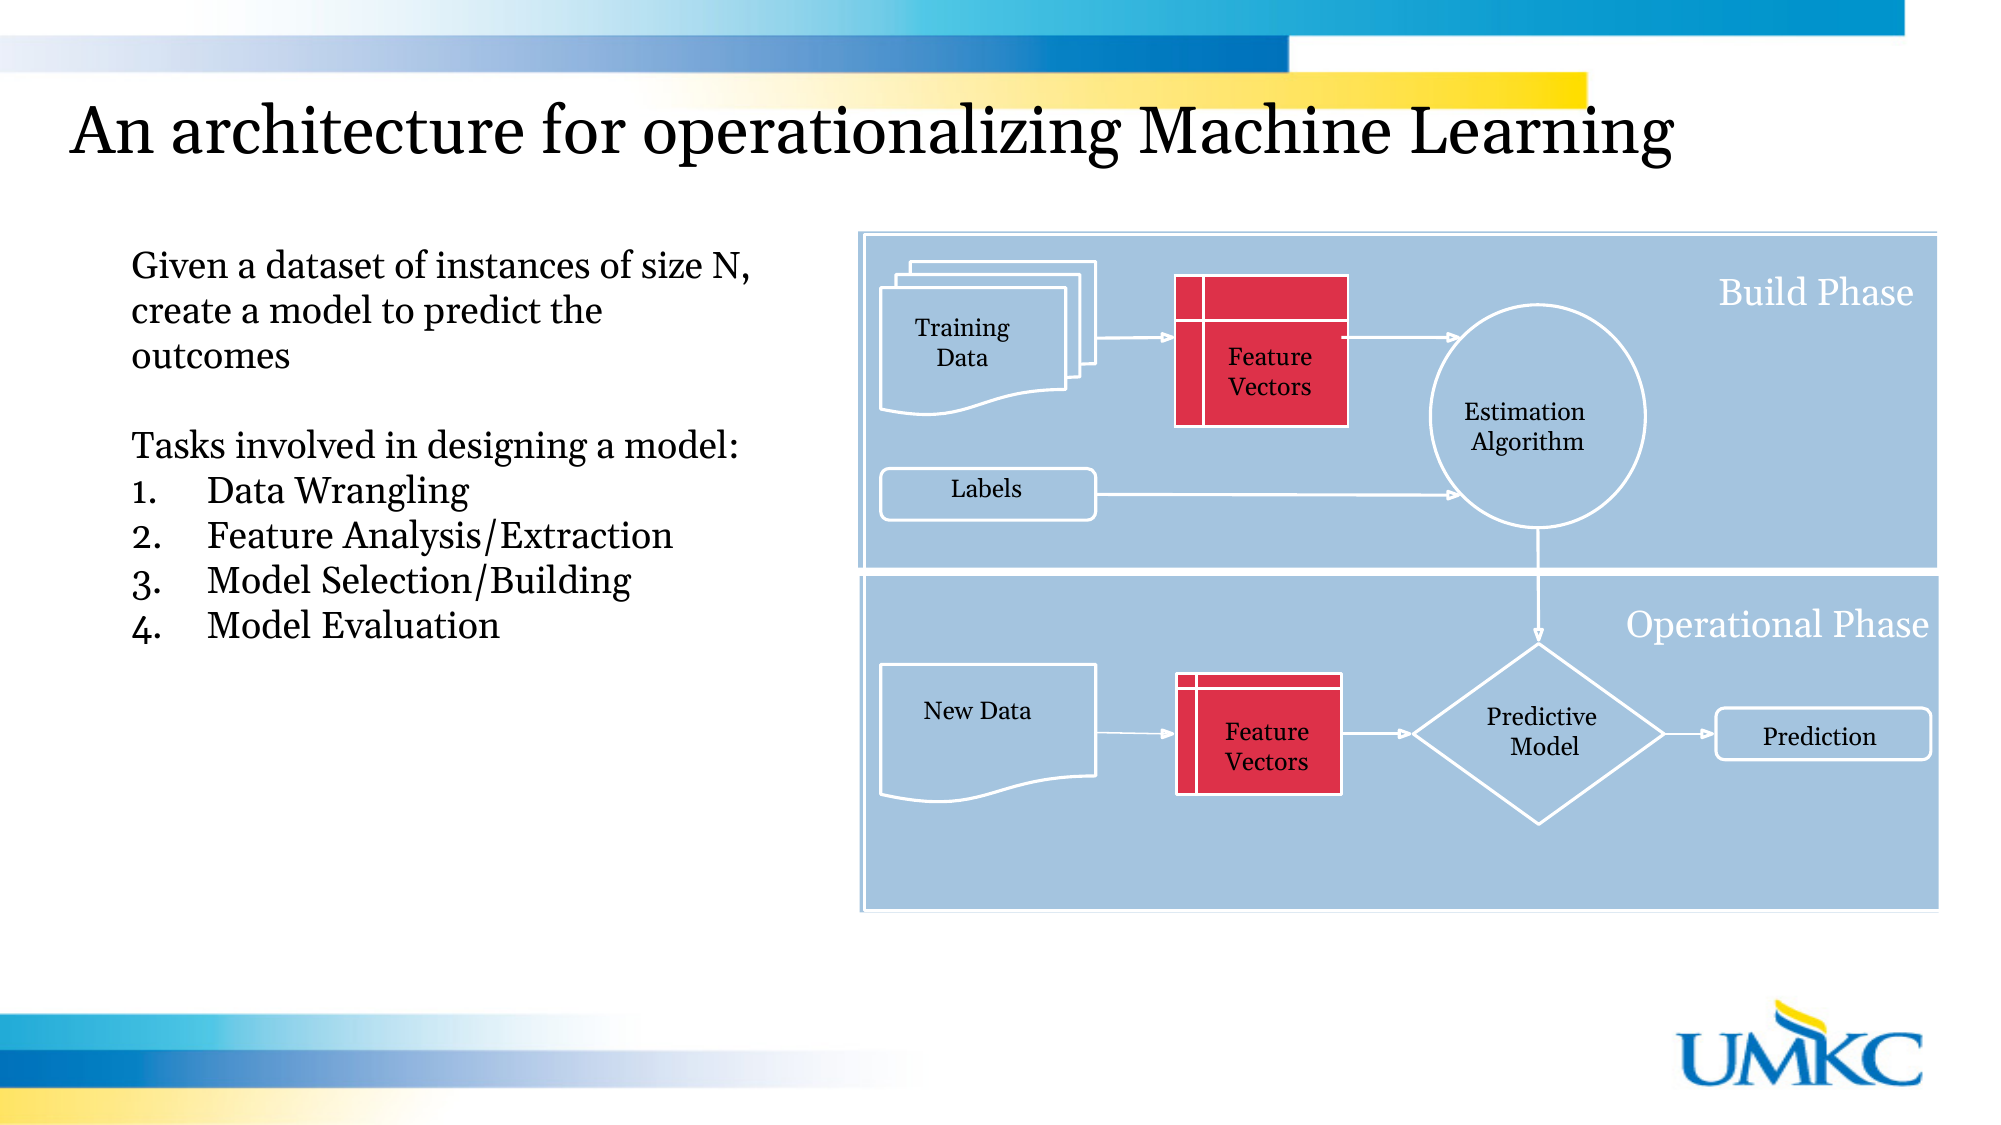

An architecture for operationalizing Machine Learning

Given a dataset of instances of size N, create a model to predict the outcomes

Tasks involved in designing a model:
Data Wrangling
Feature Analysis/Extraction
Model Selection/Building
Model Evaluation

Build Phase

|  |  |
| --- | --- |
|  |  |

Training Data

Feature Vectors

Estimation  Algorithm
Labels

Operational Phase

New Data

Predictive  Model

Feature Vectors
Prediction